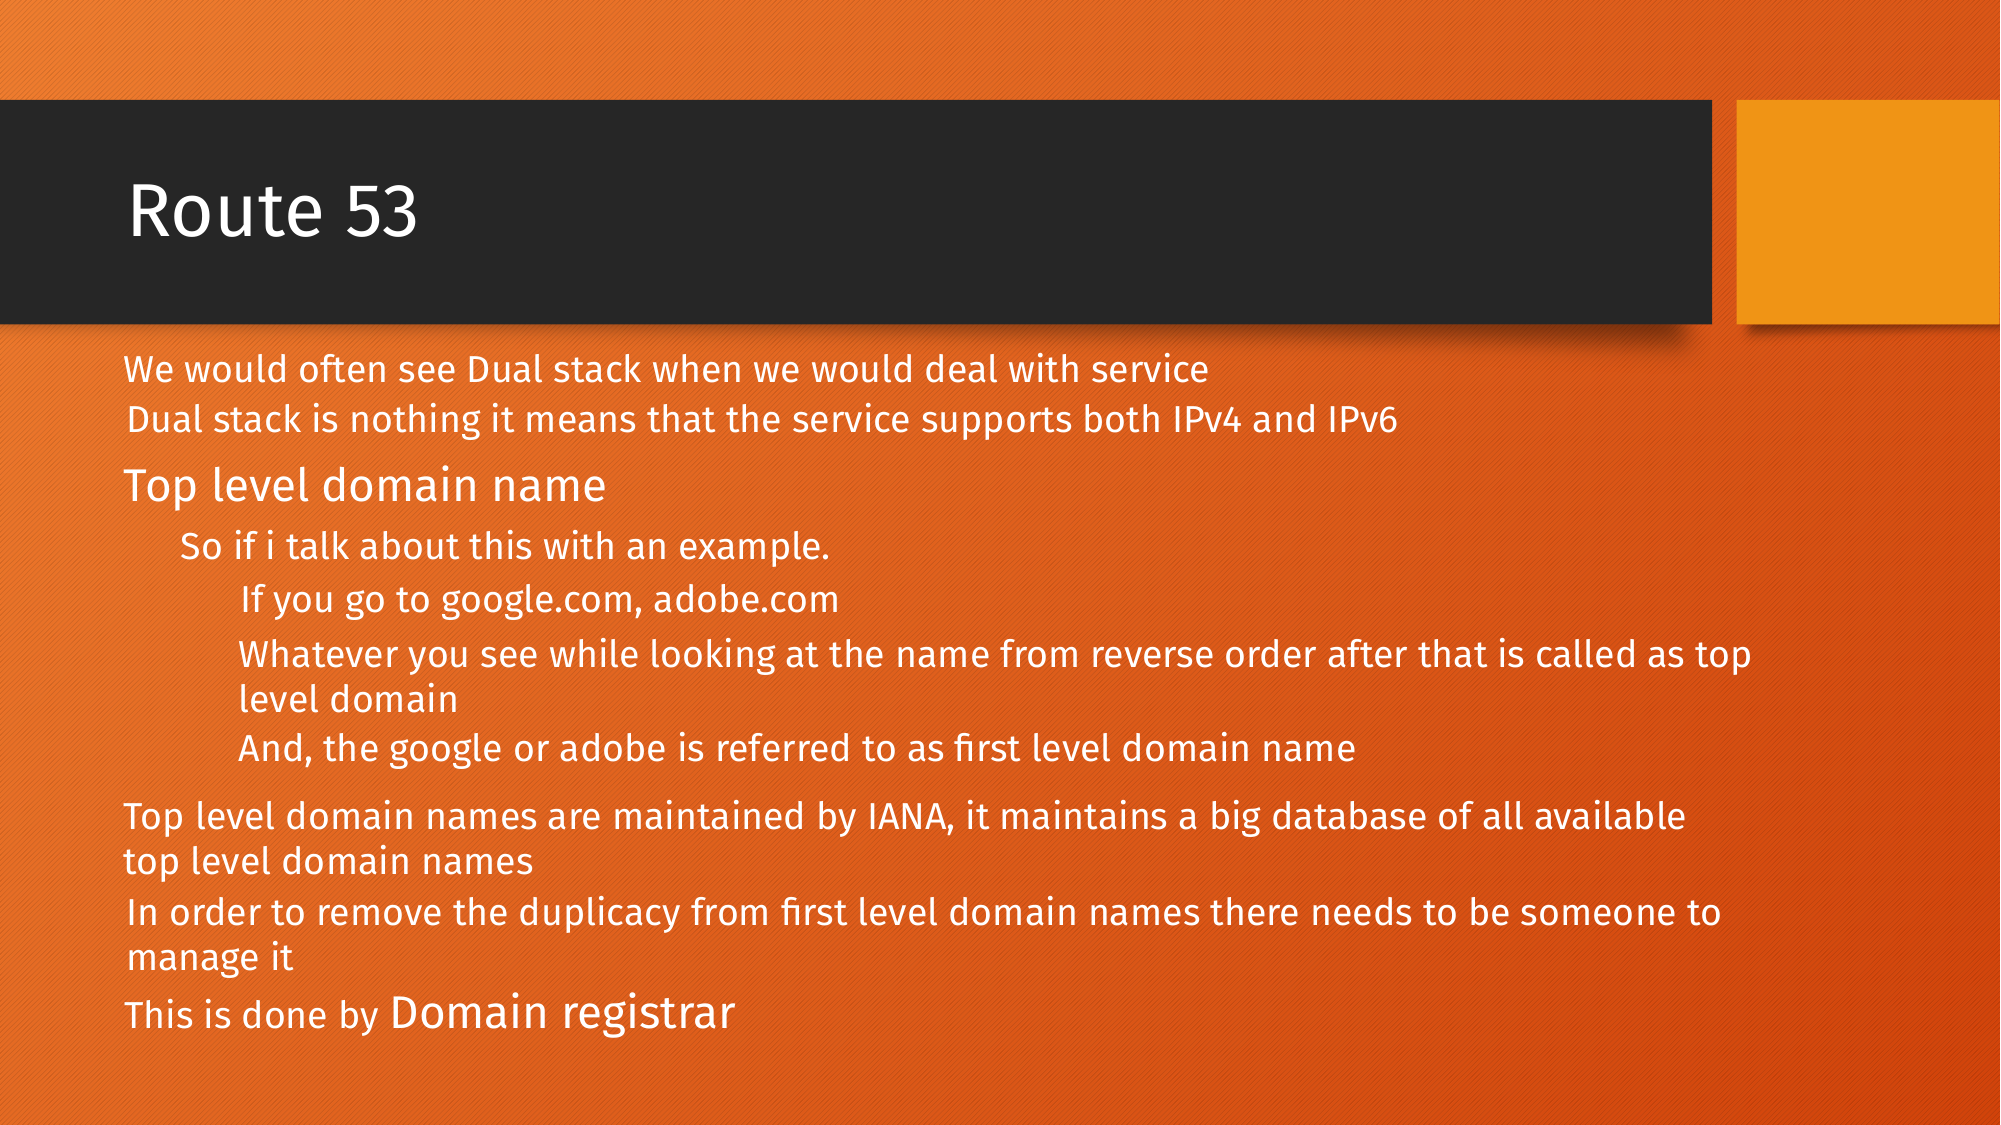

# Route 53
We would often see Dual stack when we would deal with service
Dual stack is nothing it means that the service supports both IPv4 and IPv6
Top level domain name
So if i talk about this with an example.
If you go to google.com, adobe.com
Whatever you see while looking at the name from reverse order after that is called as top level domain
And, the google or adobe is referred to as first level domain name
Top level domain names are maintained by IANA, it maintains a big database of all available top level domain names
In order to remove the duplicacy from first level domain names there needs to be someone to manage it
This is done by Domain registrar